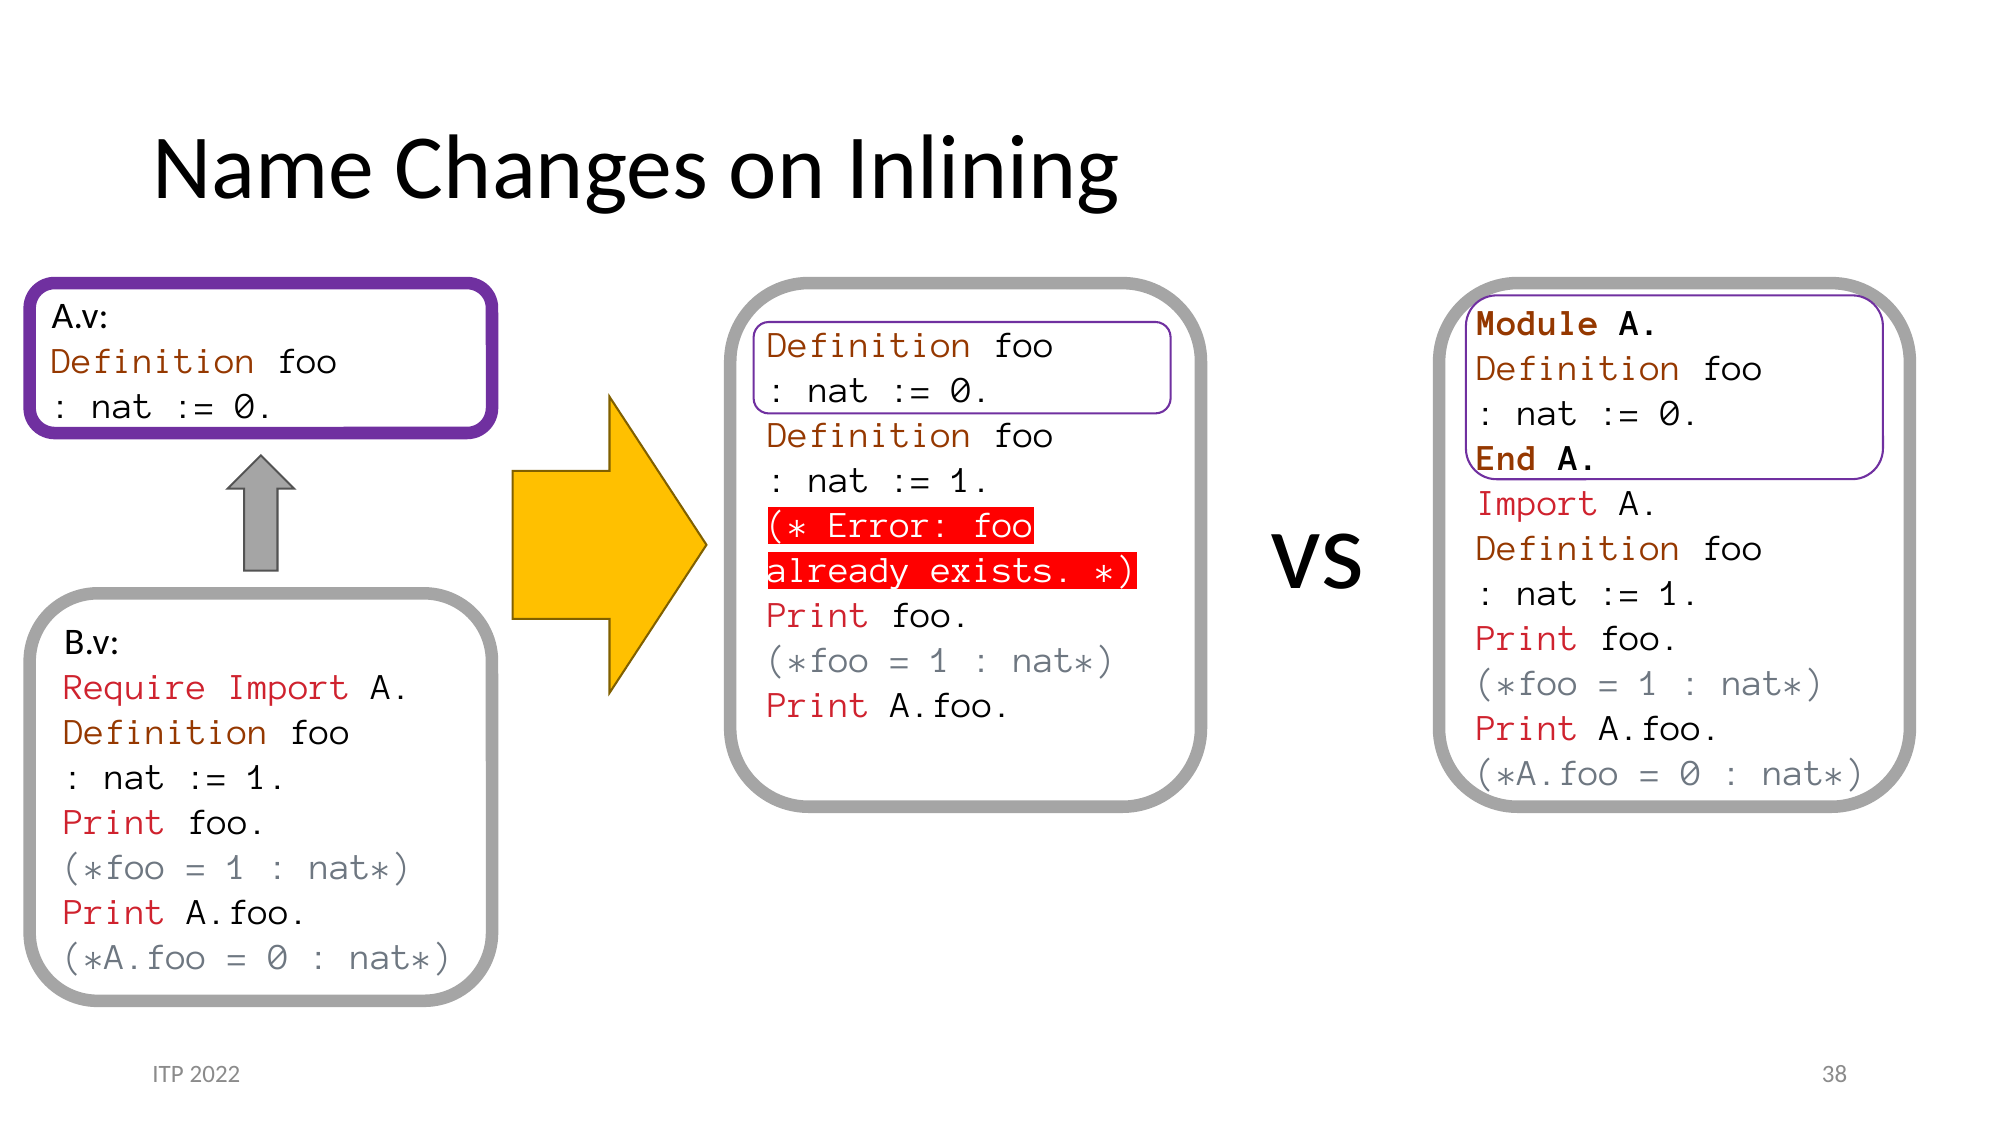

# Name Changes on Inlining
A.v:
Definition foo
: nat := 0.

B.v:
Require Import A.
Definition foo
: nat := 1.
Print foo.
(*foo = 1 : nat*)
Print A.foo.
(*A.foo = 0 : nat*)
Definition foo
: nat := 0.
Definition foo
: nat := 1.
(* Error: foo already exists. *)
Print foo.
(*foo = 1 : nat*)
Print A.foo.

Module A.
Definition foo
: nat := 0.
End A.
Import A.
Definition foo
: nat := 1.
Print foo.
(*foo = 1 : nat*)
Print A.foo.
(*A.foo = 0 : nat*)

vs
ITP 2022
38